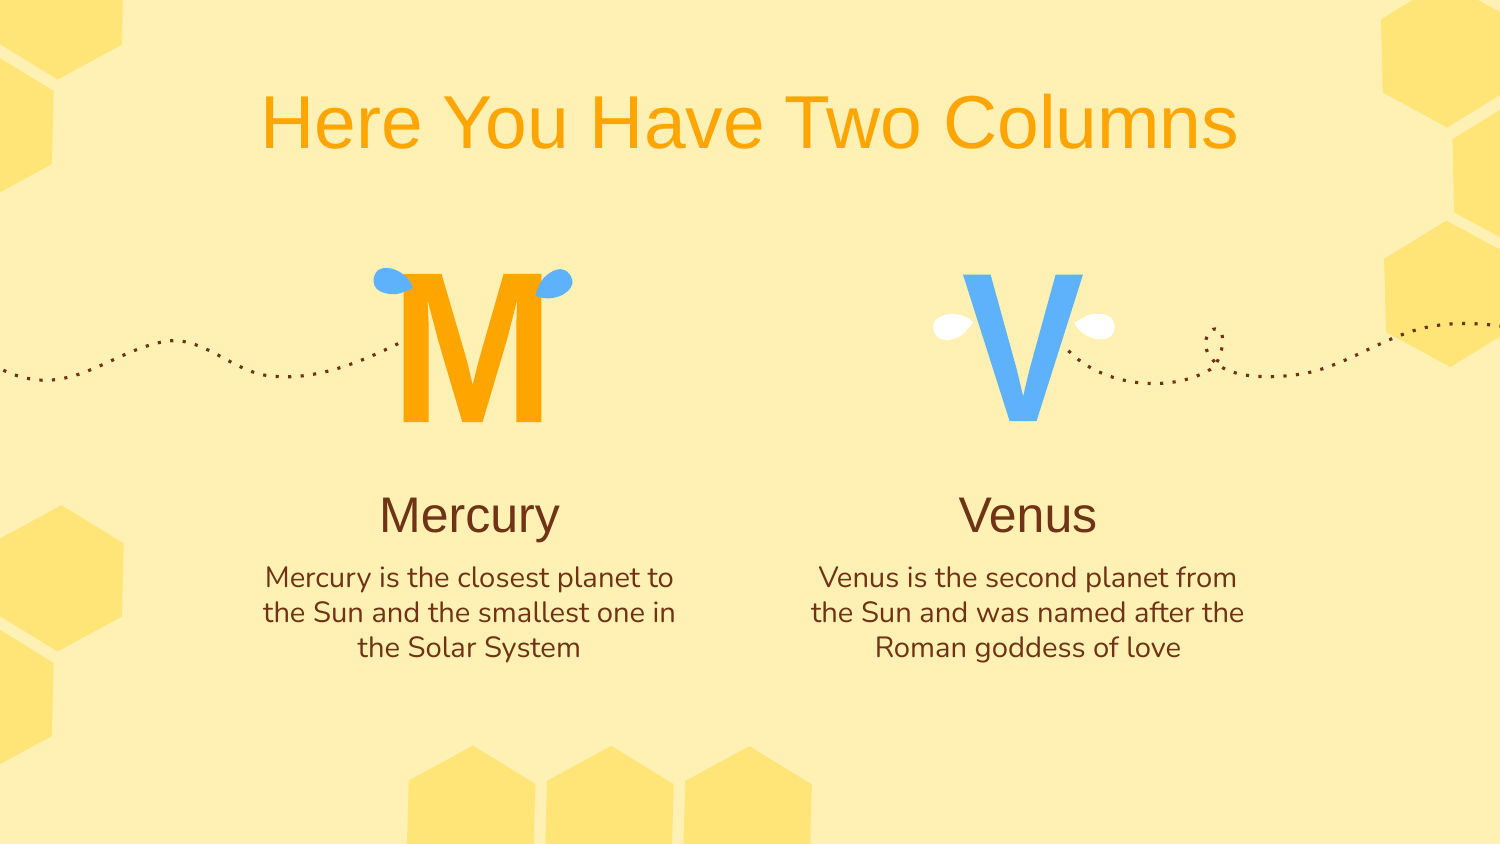

Here You Have Two Columns

M
V

Mercury
# Venus
Venus is the second planet from the Sun and was named after the Roman goddess of love
Mercury is the closest planet to the Sun and the smallest one in the Solar System